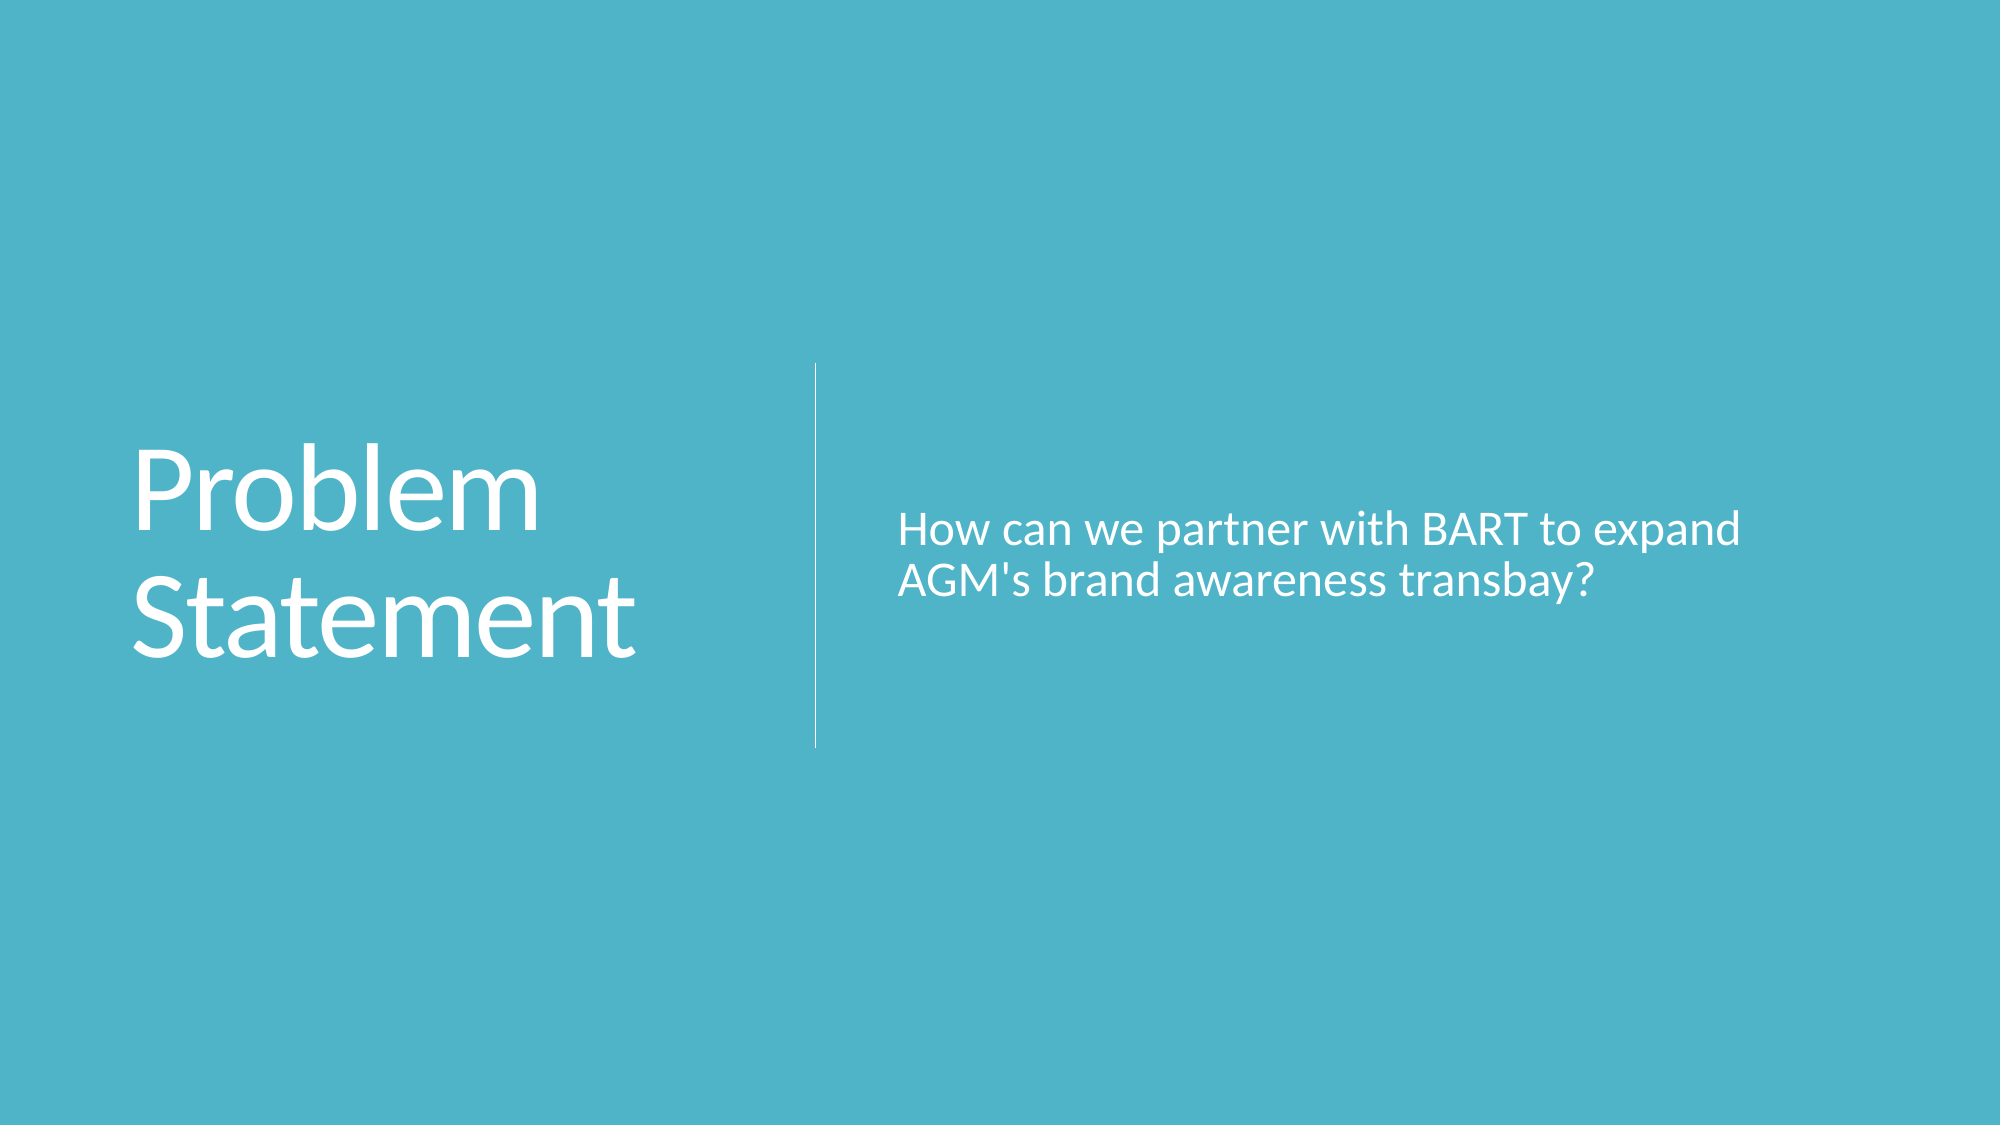

# Problem Statement
How can we partner with BART to expand AGM's brand awareness transbay?